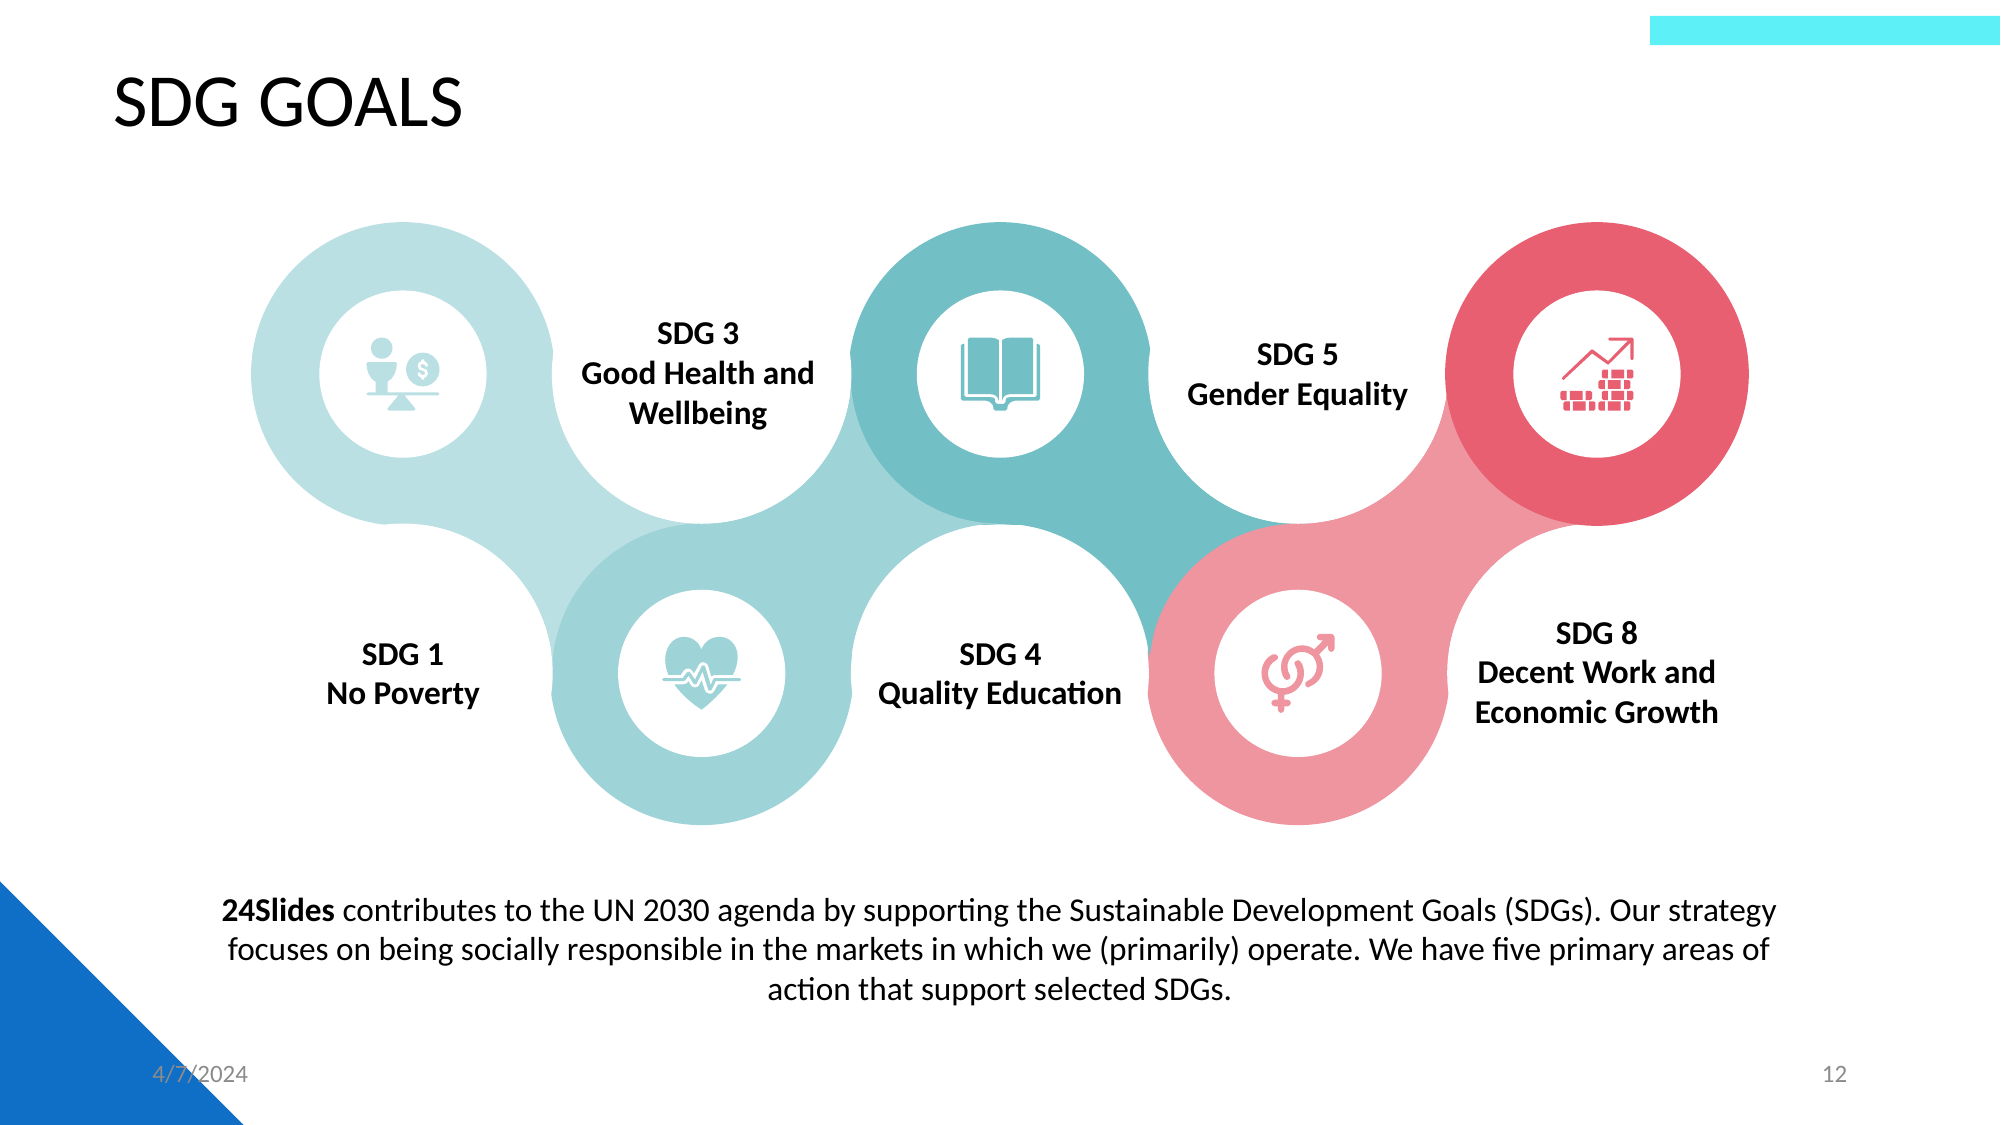

SDG GOALS

SDG 3
Good Health and Wellbeing
SDG 5
Gender Equality

SDG 8
Decent Work and
Economic Growth
SDG 1
No Poverty
SDG 4
Quality Education

24Slides contributes to the UN 2030 agenda by supporting the Sustainable Development Goals (SDGs). Our strategy focuses on being socially responsible in the markets in which we (primarily) operate. We have five primary areas of action that support selected SDGs.
4/7/2024
12